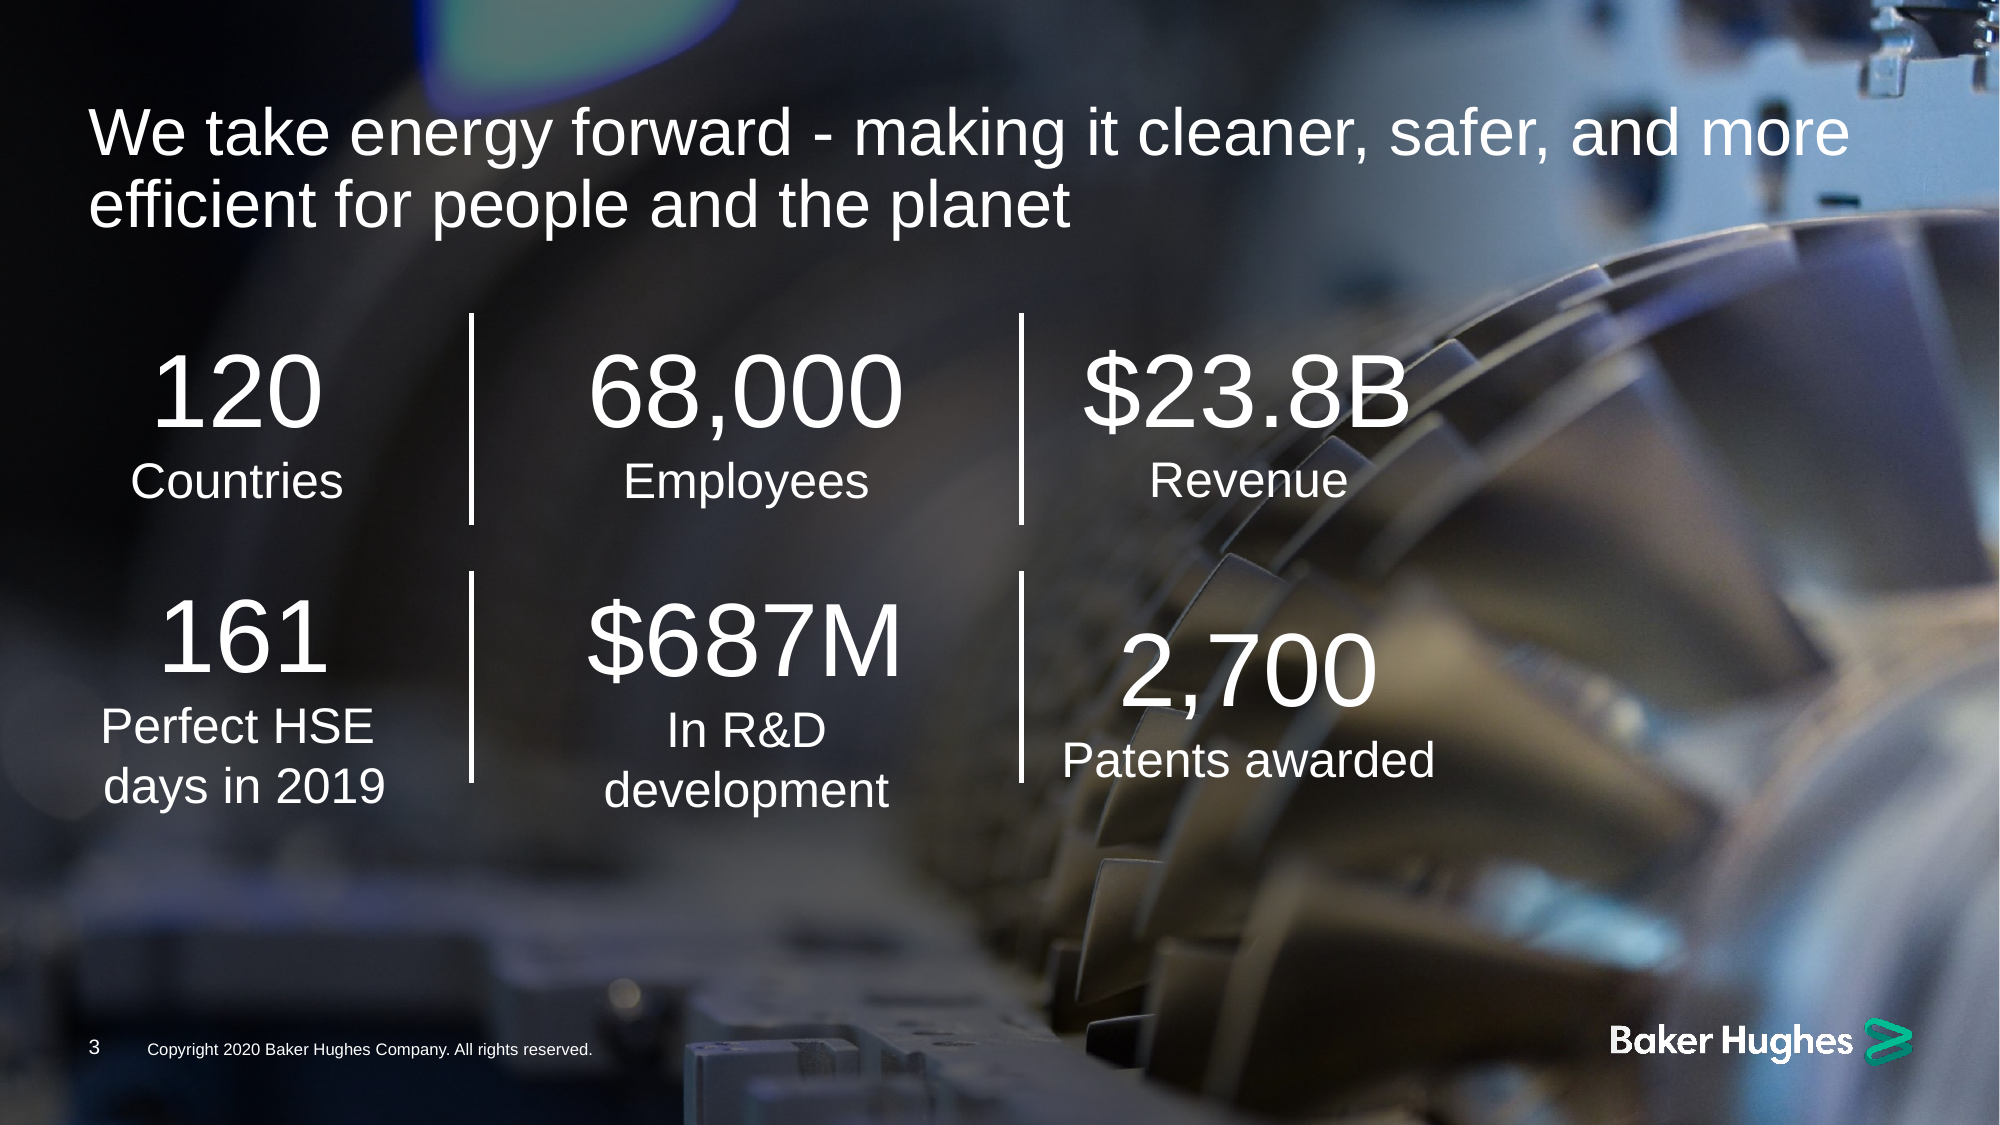

# We take energy forward - making it cleaner, safer, and more efficient for people and the planet
$23.8B
Revenue
120
Countries
68,000
Employees
161
Perfect HSE
days in 2019
2,700
Patents awarded
$687M
In R&D development
3
Copyright 2020 Baker Hughes Company. All rights reserved.